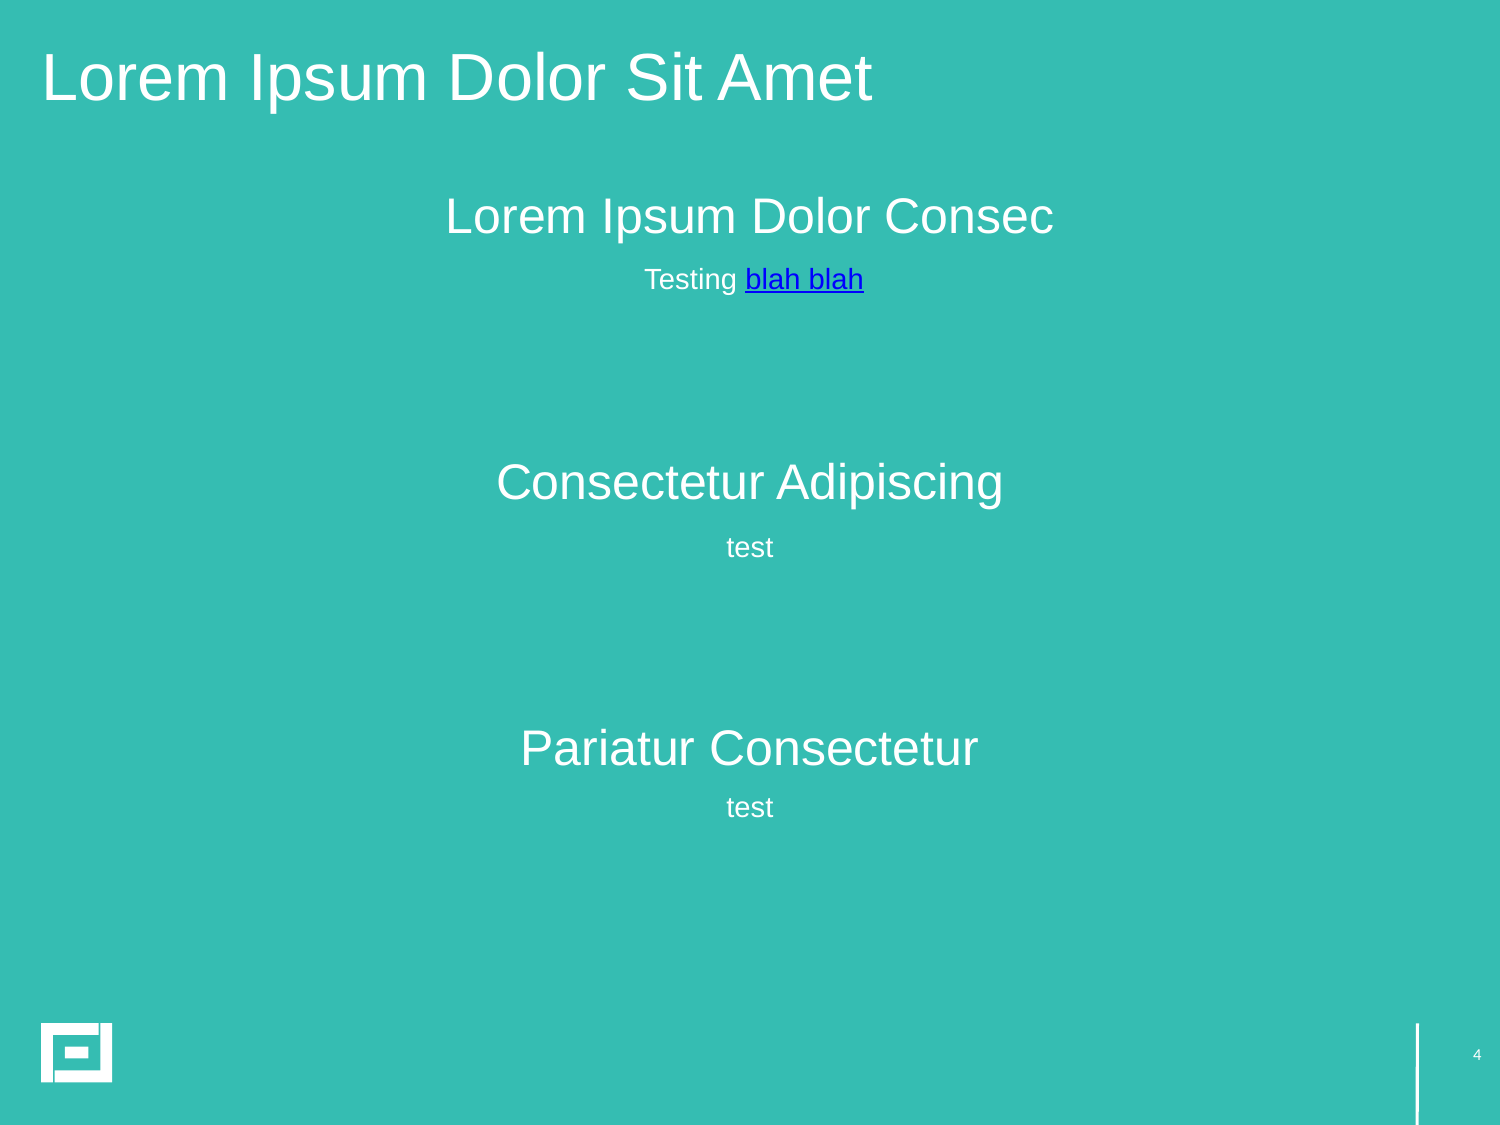

# Lorem Ipsum Dolor Sit Amet
Lorem Ipsum Dolor Consec
 Testing blah blah
Consectetur Adipiscing
 test
Pariatur Consectetur
 test